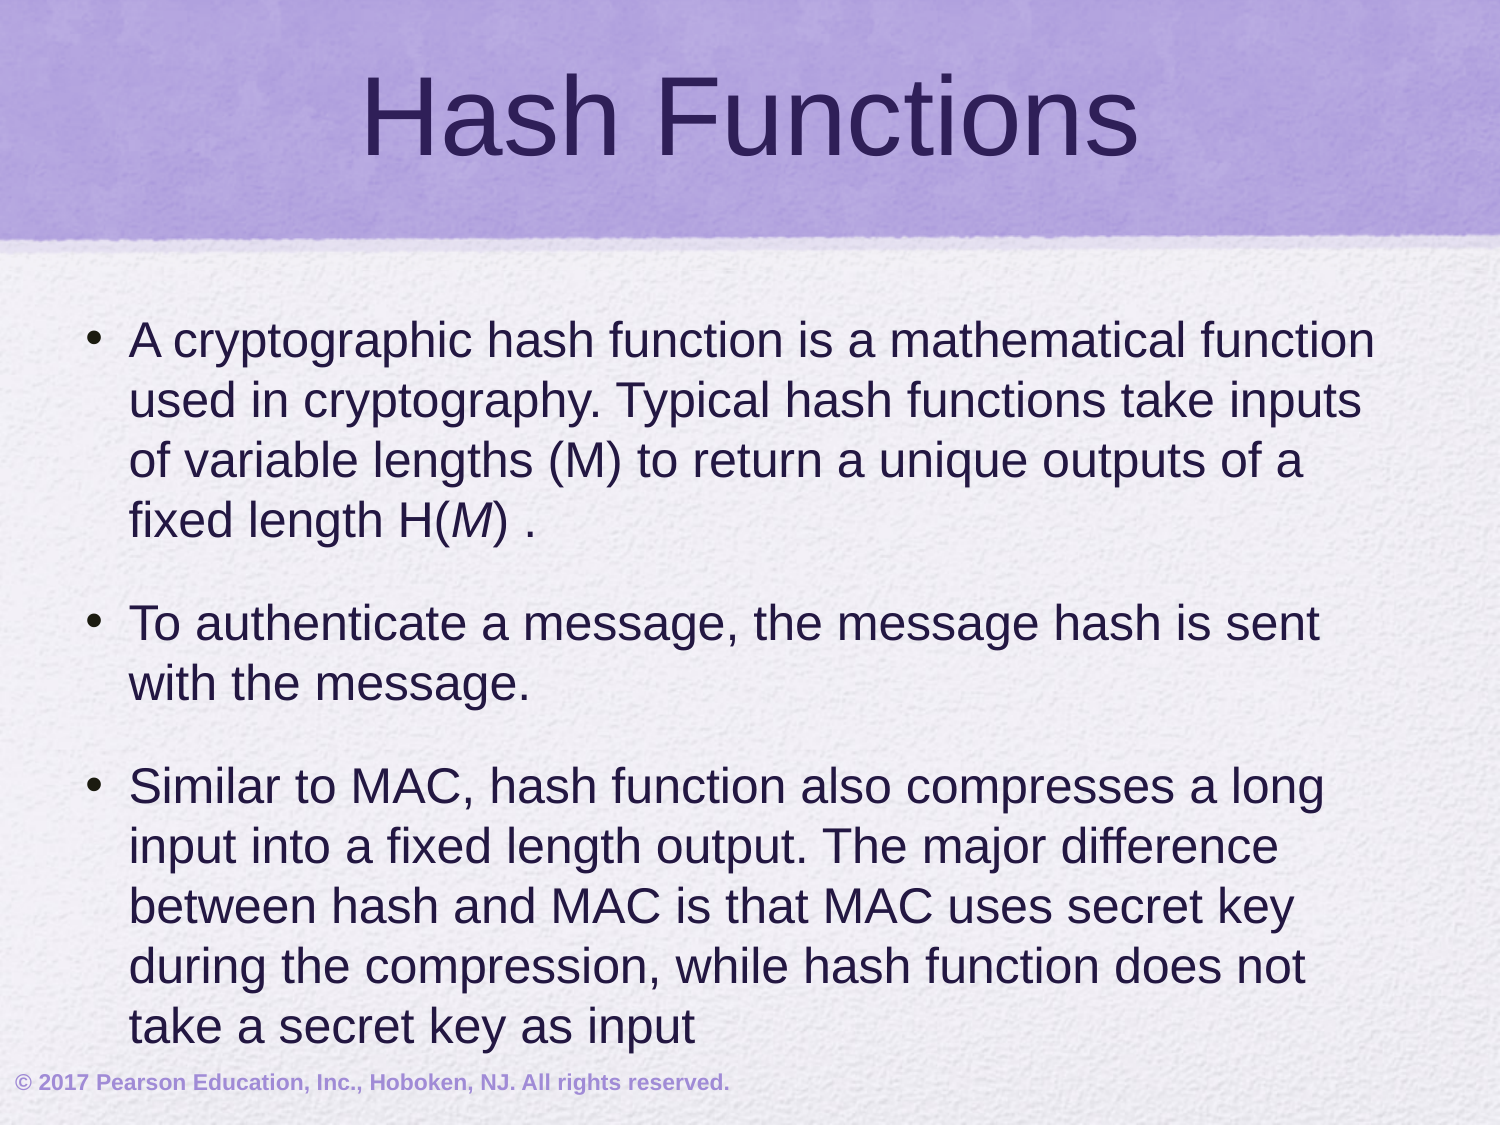

# Hash Functions
A cryptographic hash function is a mathematical function used in cryptography. Typical hash functions take inputs of variable lengths (M) to return a unique outputs of a fixed length H(M) .
To authenticate a message, the message hash is sent with the message.
Similar to MAC, hash function also compresses a long input into a fixed length output. The major difference between hash and MAC is that MAC uses secret key during the compression, while hash function does not take a secret key as input

© 2017 Pearson Education, Inc., Hoboken, NJ. All rights reserved.